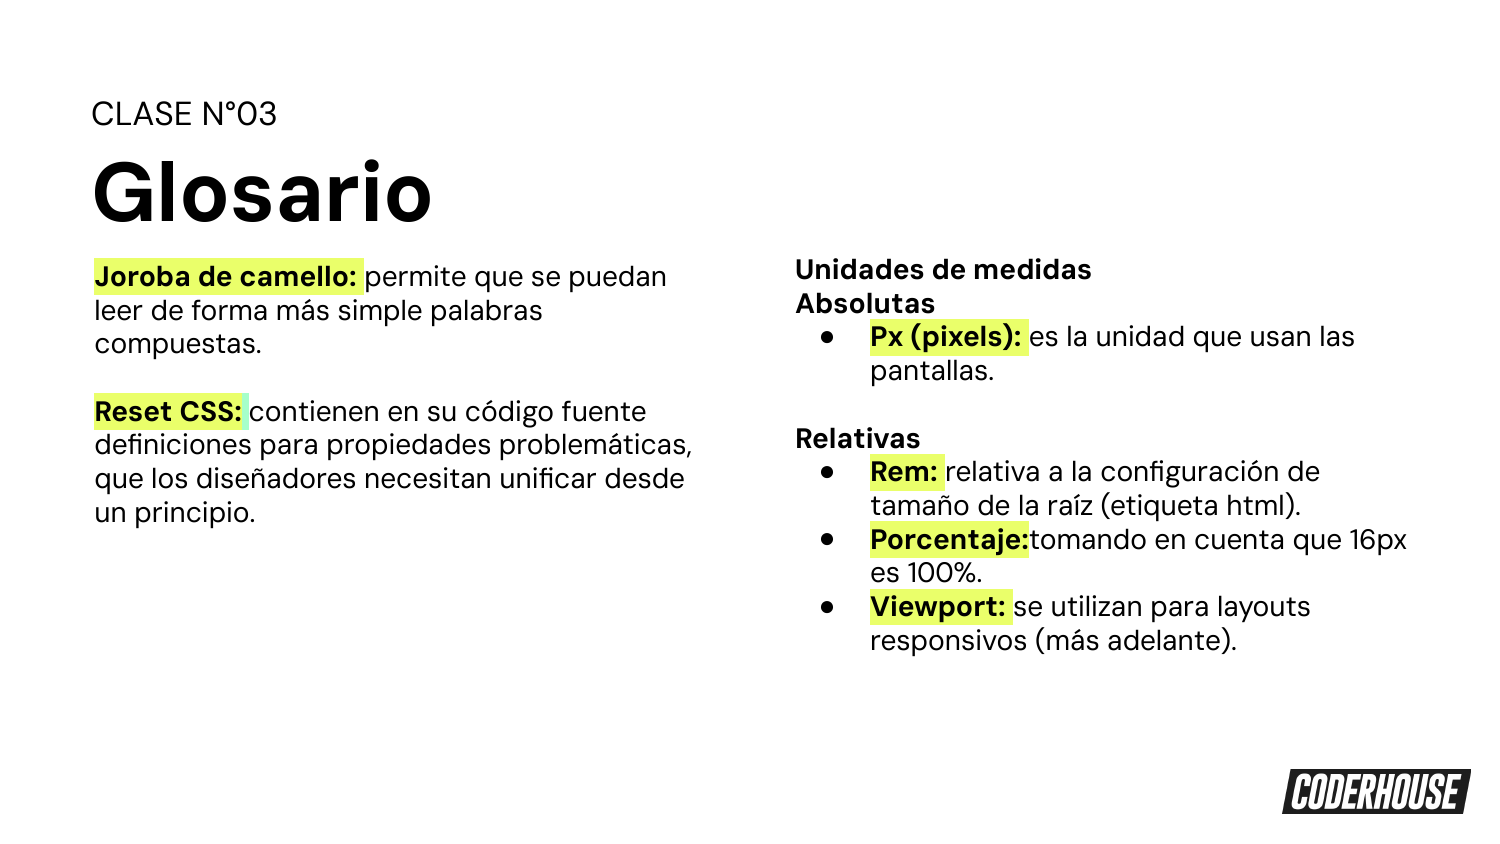

CLASE N°03
Glosario
Unidades de medidas
Absolutas
Px (pixels): es la unidad que usan las pantallas.

Relativas
Rem: relativa a la configuración de tamaño de la raíz (etiqueta html).
Porcentaje:tomando en cuenta que 16px es 100%.
Viewport: se utilizan para layouts responsivos (más adelante).
Joroba de camello: permite que se puedan leer de forma más simple palabras compuestas.

Reset CSS: contienen en su código fuente definiciones para propiedades problemáticas, que los diseñadores necesitan unificar desde un principio.